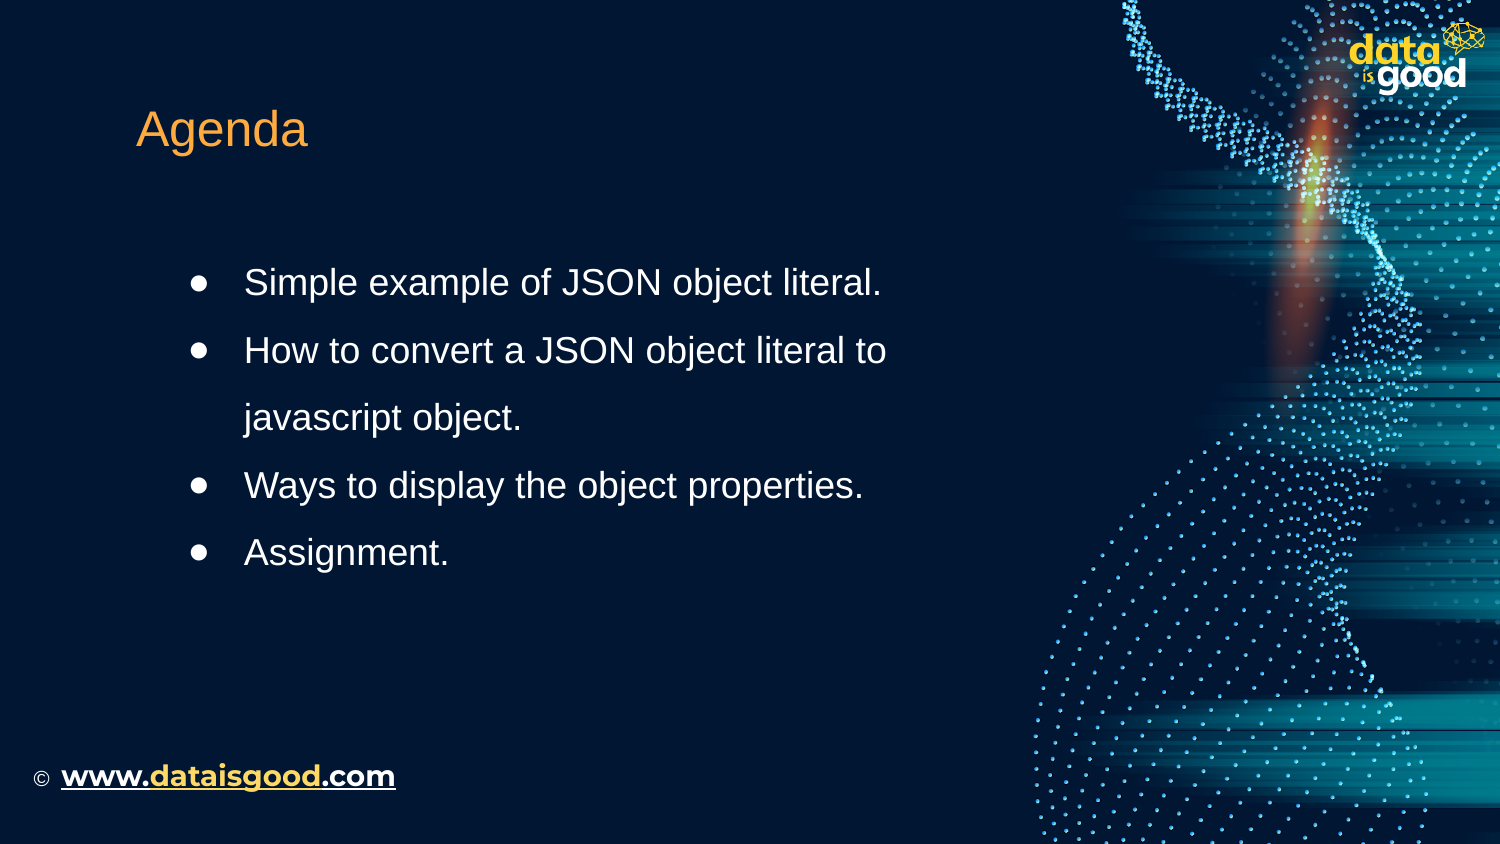

# Agenda
Simple example of JSON object literal.
How to convert a JSON object literal to javascript object.
Ways to display the object properties.
Assignment.